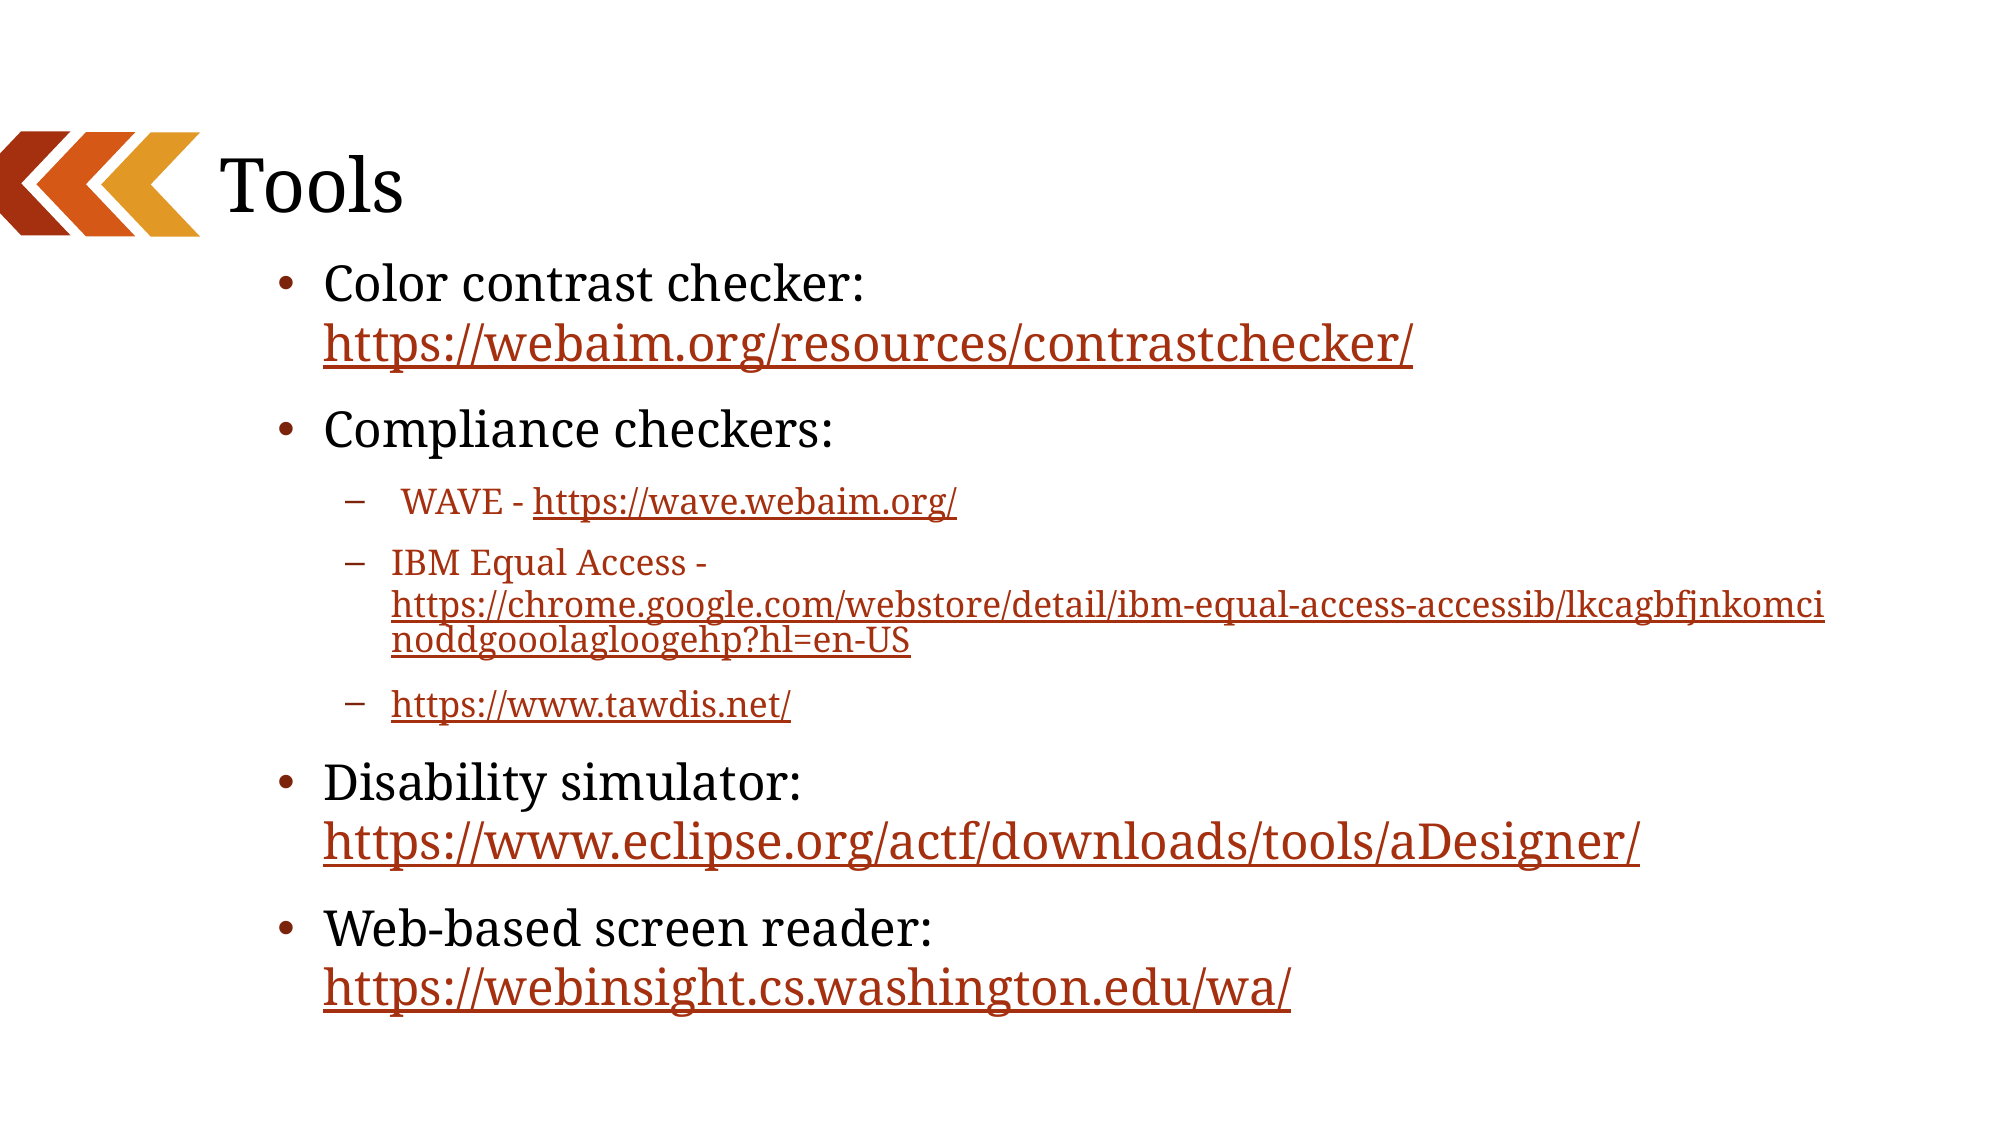

# Tools
Color contrast checker: https://webaim.org/resources/contrastchecker/
Compliance checkers:
 WAVE - https://wave.webaim.org/
IBM Equal Access -  https://chrome.google.com/webstore/detail/ibm-equal-access-accessib/lkcagbfjnkomcinoddgooolagloogehp?hl=en-US
https://www.tawdis.net/
Disability simulator: https://www.eclipse.org/actf/downloads/tools/aDesigner/
Web-based screen reader: https://webinsight.cs.washington.edu/wa/